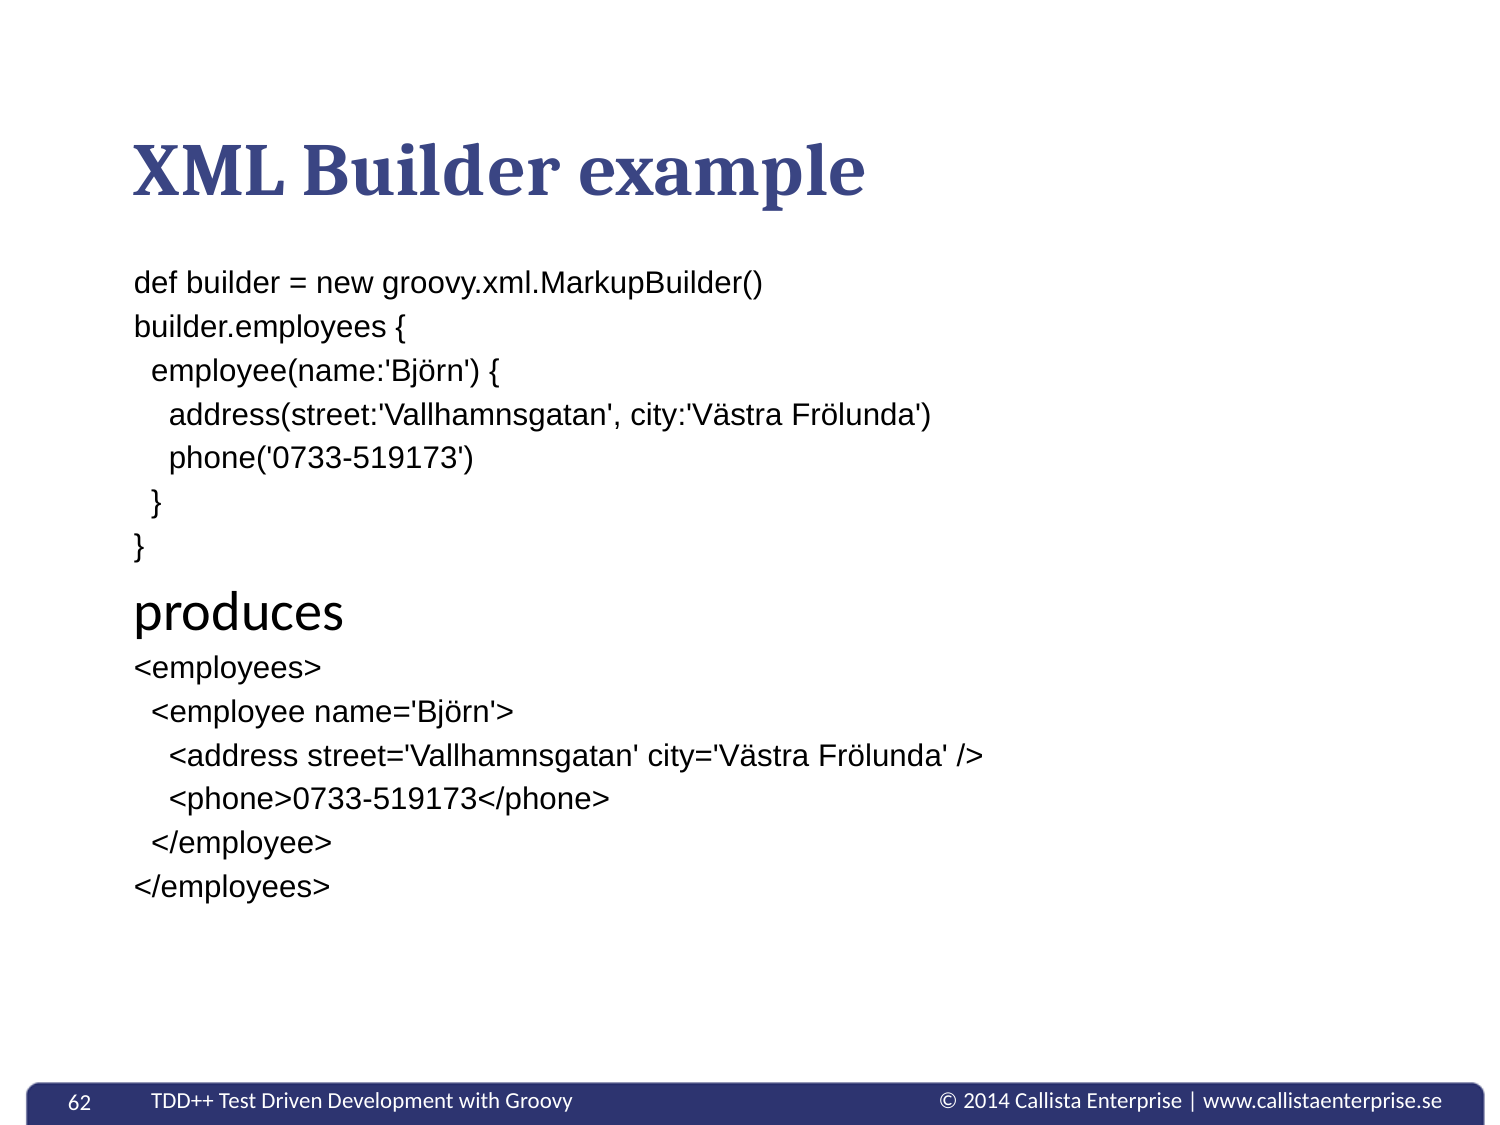

# XML Builder example
def builder = new groovy.xml.MarkupBuilder()
builder.employees {
  employee(name:'Björn') {
    address(street:'Vallhamnsgatan', city:'Västra Frölunda')
    phone('0733-519173')
  }
}
produces
<employees>
  <employee name='Björn'>
    <address street='Vallhamnsgatan' city='Västra Frölunda' />
    <phone>0733-519173</phone>
  </employee>
</employees>